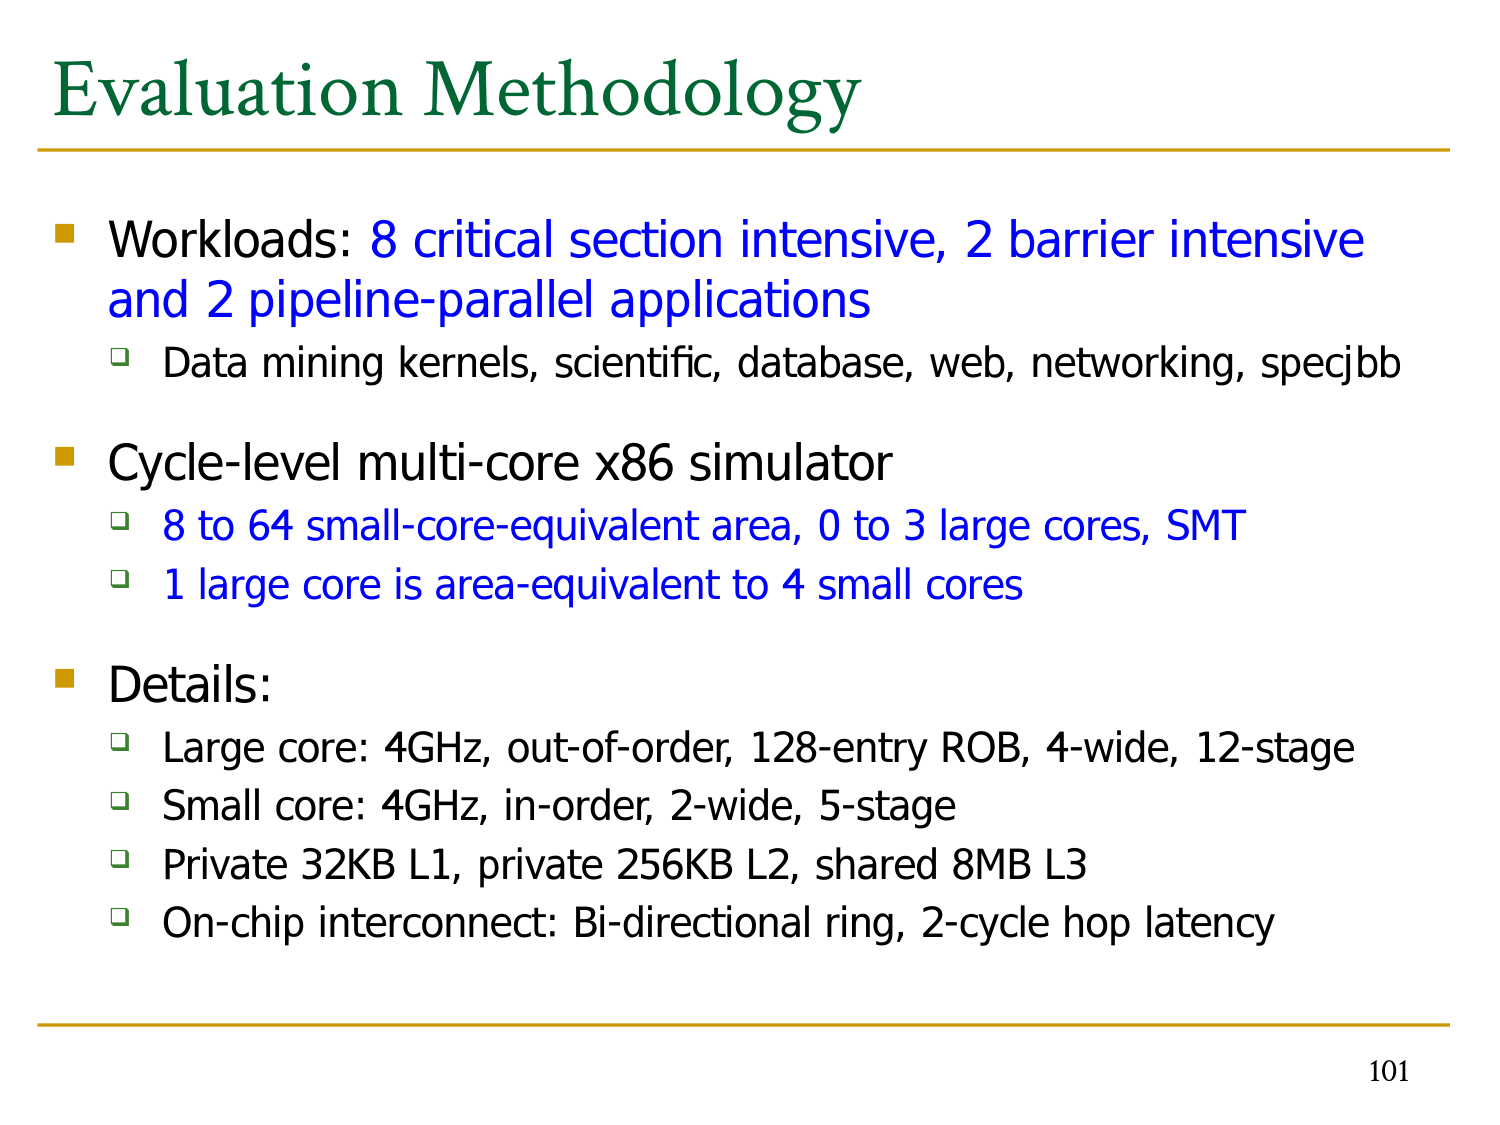

# Evaluation Methodology
Workloads: 8 critical section intensive, 2 barrier intensive and 2 pipeline-parallel applications
Data mining kernels, scientific, database, web, networking, specjbb

Cycle-level multi-core x86 simulator
8 to 64 small-core-equivalent area, 0 to 3 large cores, SMT
1 large core is area-equivalent to 4 small cores

Details:
Large core: 4GHz, out-of-order, 128-entry ROB, 4-wide, 12-stage
Small core: 4GHz, in-order, 2-wide, 5-stage
Private 32KB L1, private 256KB L2, shared 8MB L3
On-chip interconnect: Bi-directional ring, 2-cycle hop latency
101